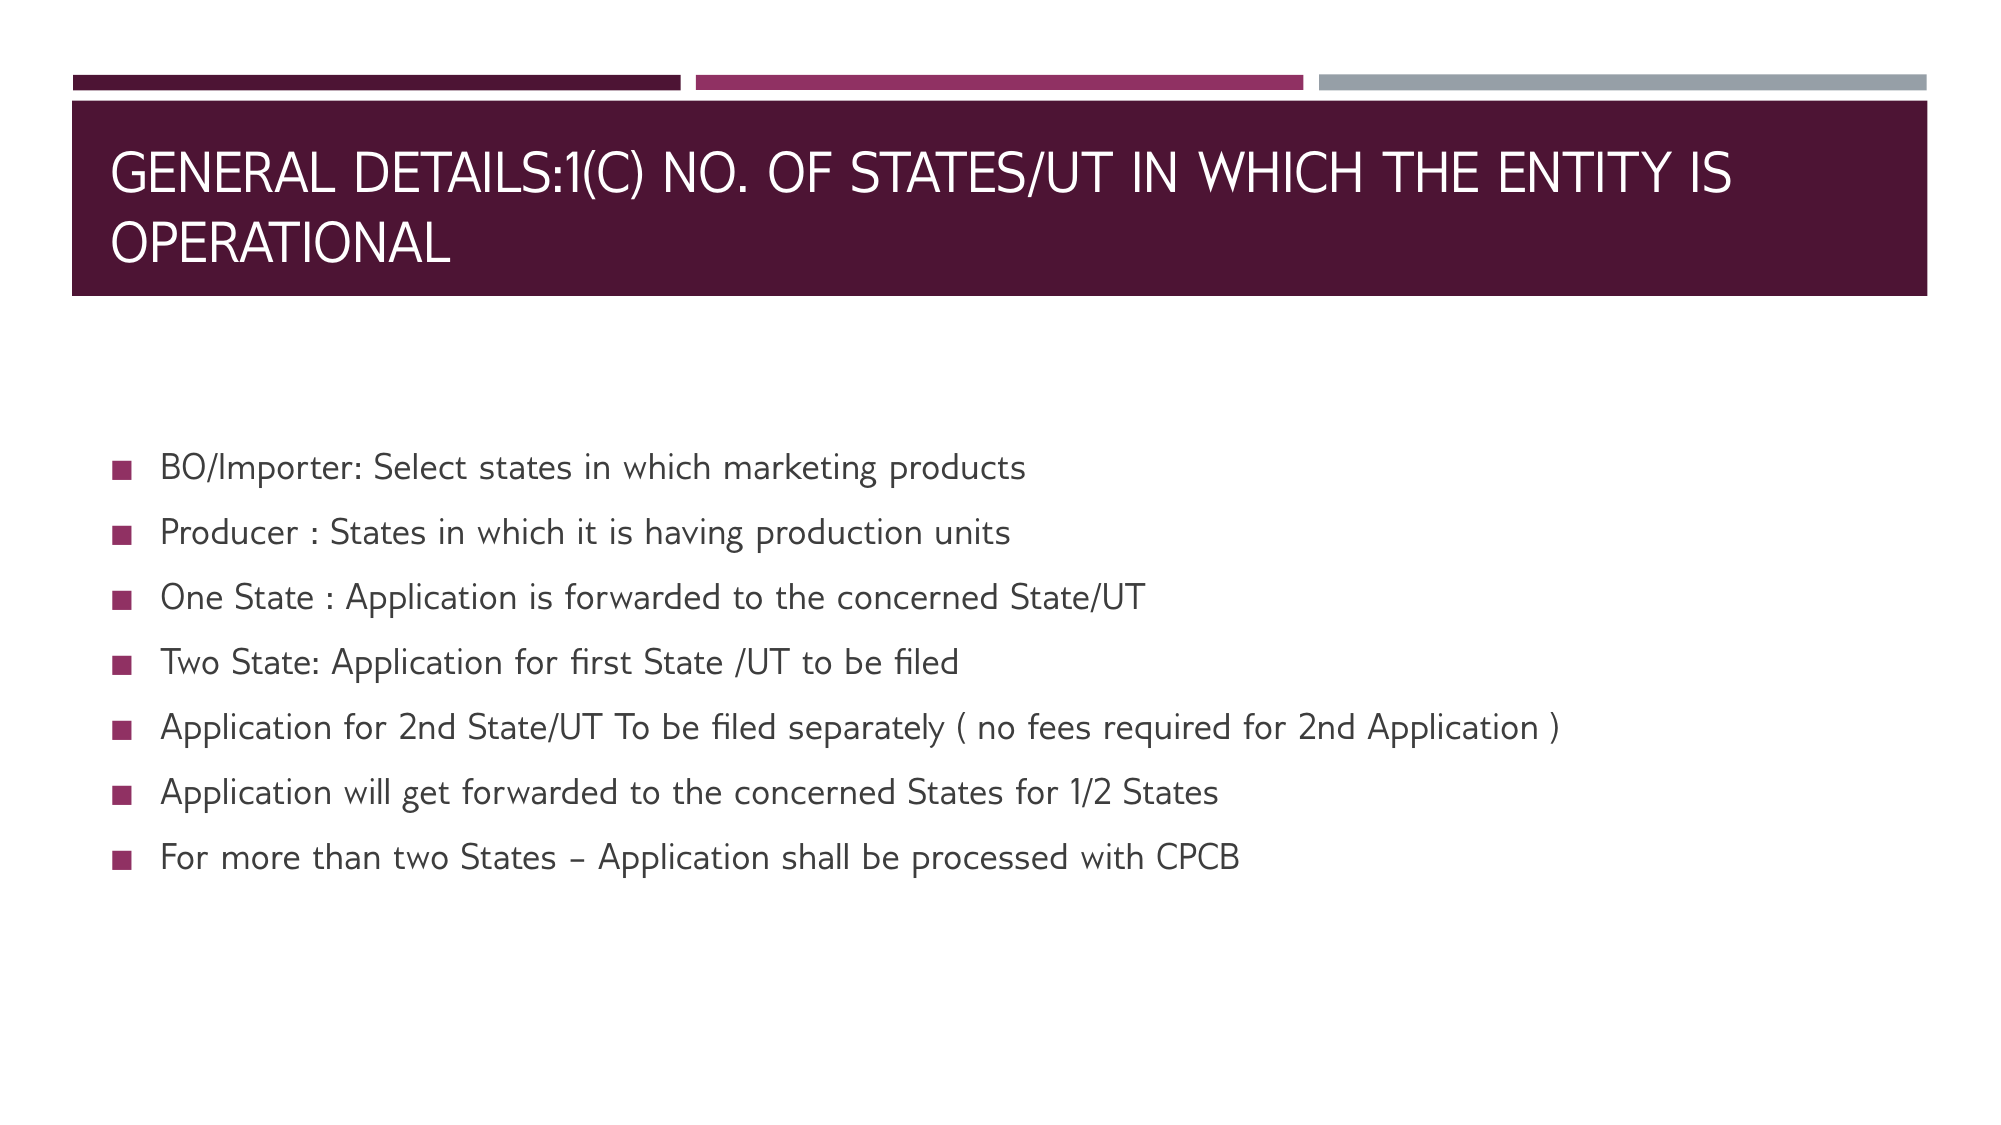

# GENERAL DETAILS:1(C) NO. OF STATES/UT IN WHICH THE ENTITY IS OPERATIONAL
BO/Importer: Select states in which marketing products
Producer : States in which it is having production units
One State : Application is forwarded to the concerned State/UT
Two State: Application for first State /UT to be filed
Application for 2nd State/UT To be filed separately ( no fees required for 2nd Application )
Application will get forwarded to the concerned States for 1/2 States
For more than two States – Application shall be processed with CPCB